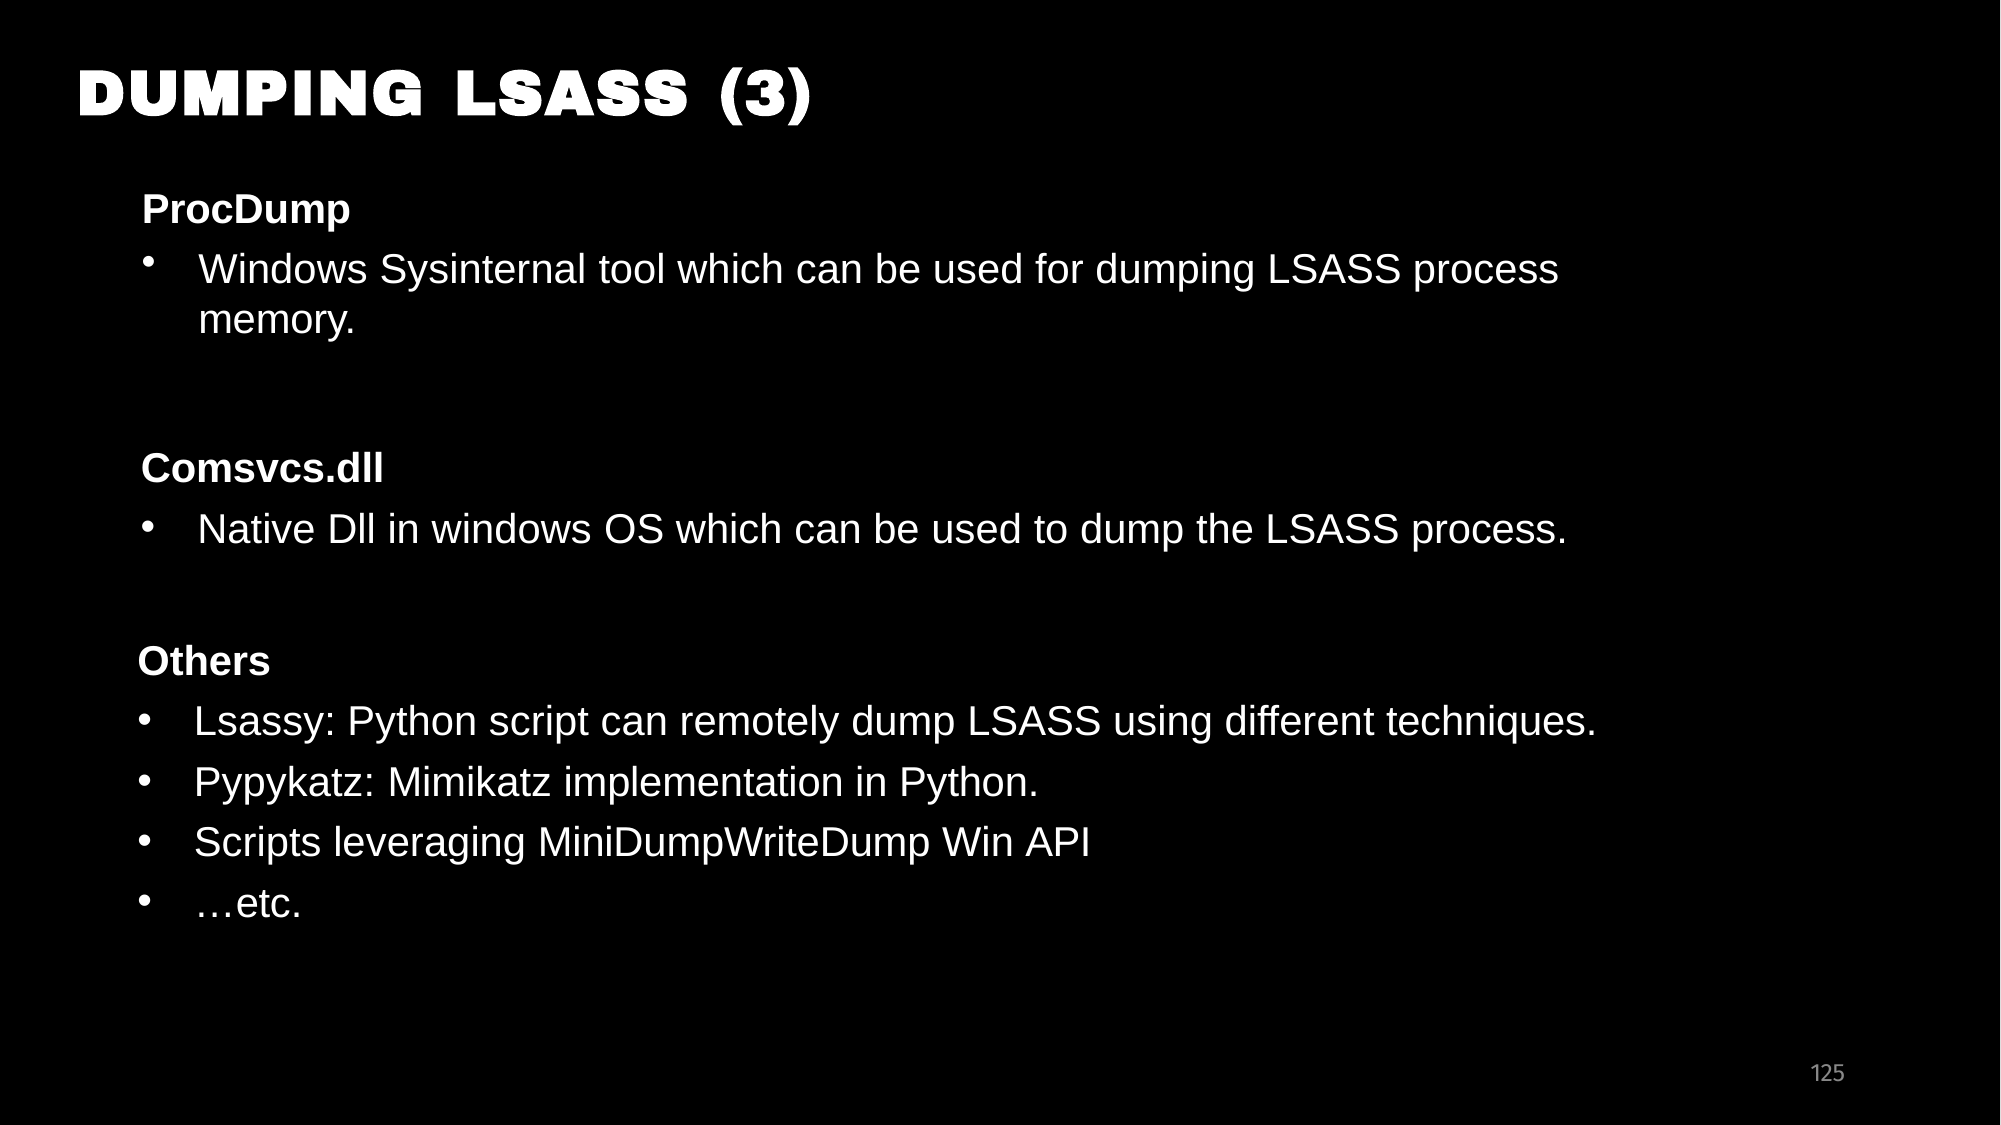

# DUMPING LSASS (3)
ProcDump
Windows Sysinternal tool which can be used for dumping LSASS process memory.

Comsvcs.dll
Native Dll in windows OS which can be used to dump the LSASS process.

Others
Lsassy: Python script can remotely dump LSASS using different techniques.
Pypykatz: Mimikatz implementation in Python.
Scripts leveraging MiniDumpWriteDump Win API
…etc.
125